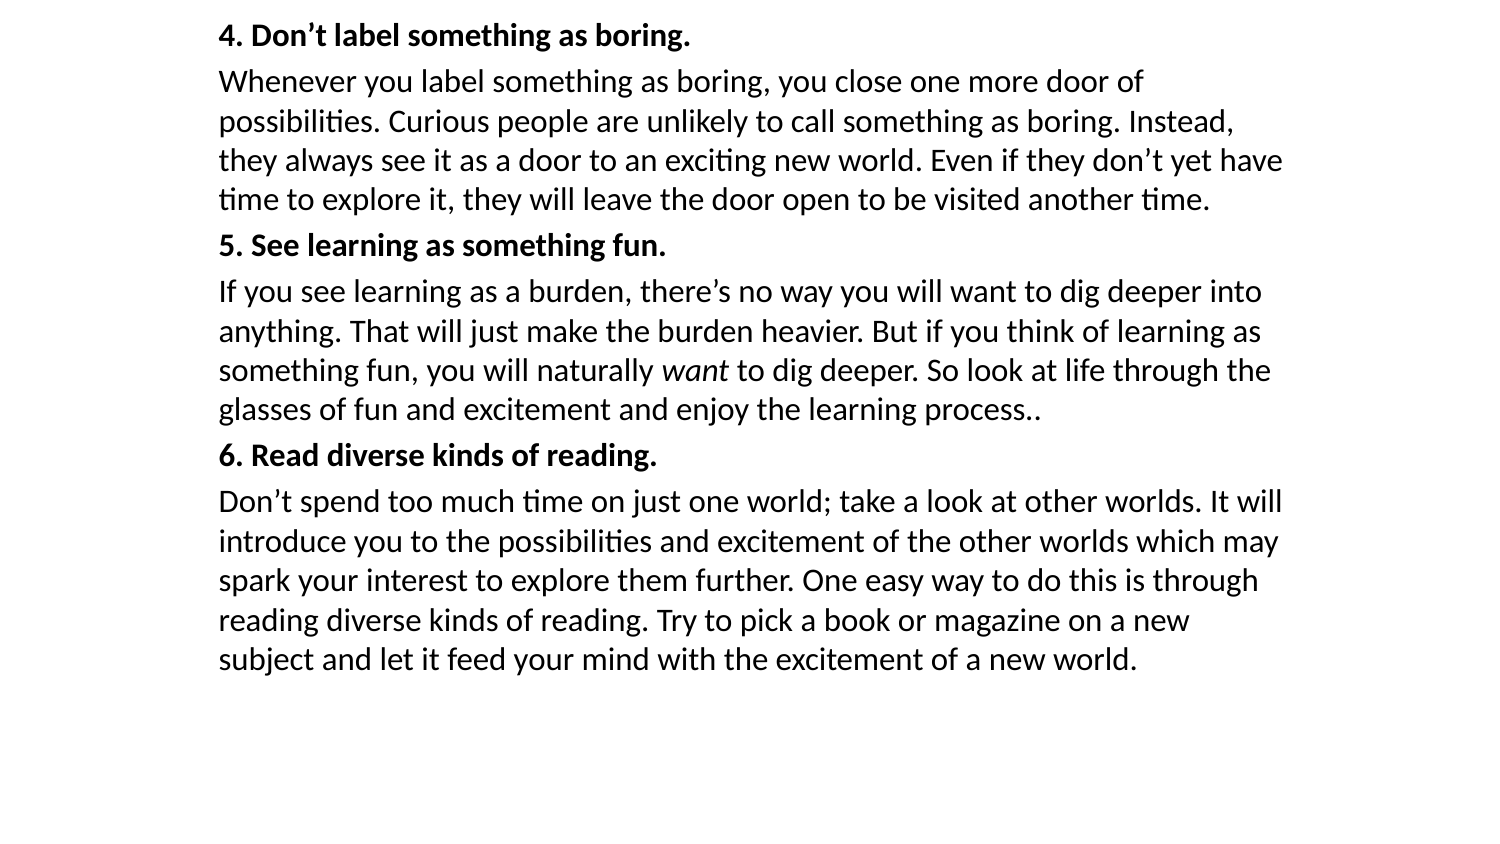

4. Don’t label something as boring.
Whenever you label something as boring, you close one more door of possibilities. Curious people are unlikely to call something as boring. Instead, they always see it as a door to an exciting new world. Even if they don’t yet have time to explore it, they will leave the door open to be visited another time.
5. See learning as something fun.
If you see learning as a burden, there’s no way you will want to dig deeper into anything. That will just make the burden heavier. But if you think of learning as something fun, you will naturally want to dig deeper. So look at life through the glasses of fun and excitement and enjoy the learning process..
6. Read diverse kinds of reading.
Don’t spend too much time on just one world; take a look at other worlds. It will introduce you to the possibilities and excitement of the other worlds which may spark your interest to explore them further. One easy way to do this is through reading diverse kinds of reading. Try to pick a book or magazine on a new subject and let it feed your mind with the excitement of a new world.